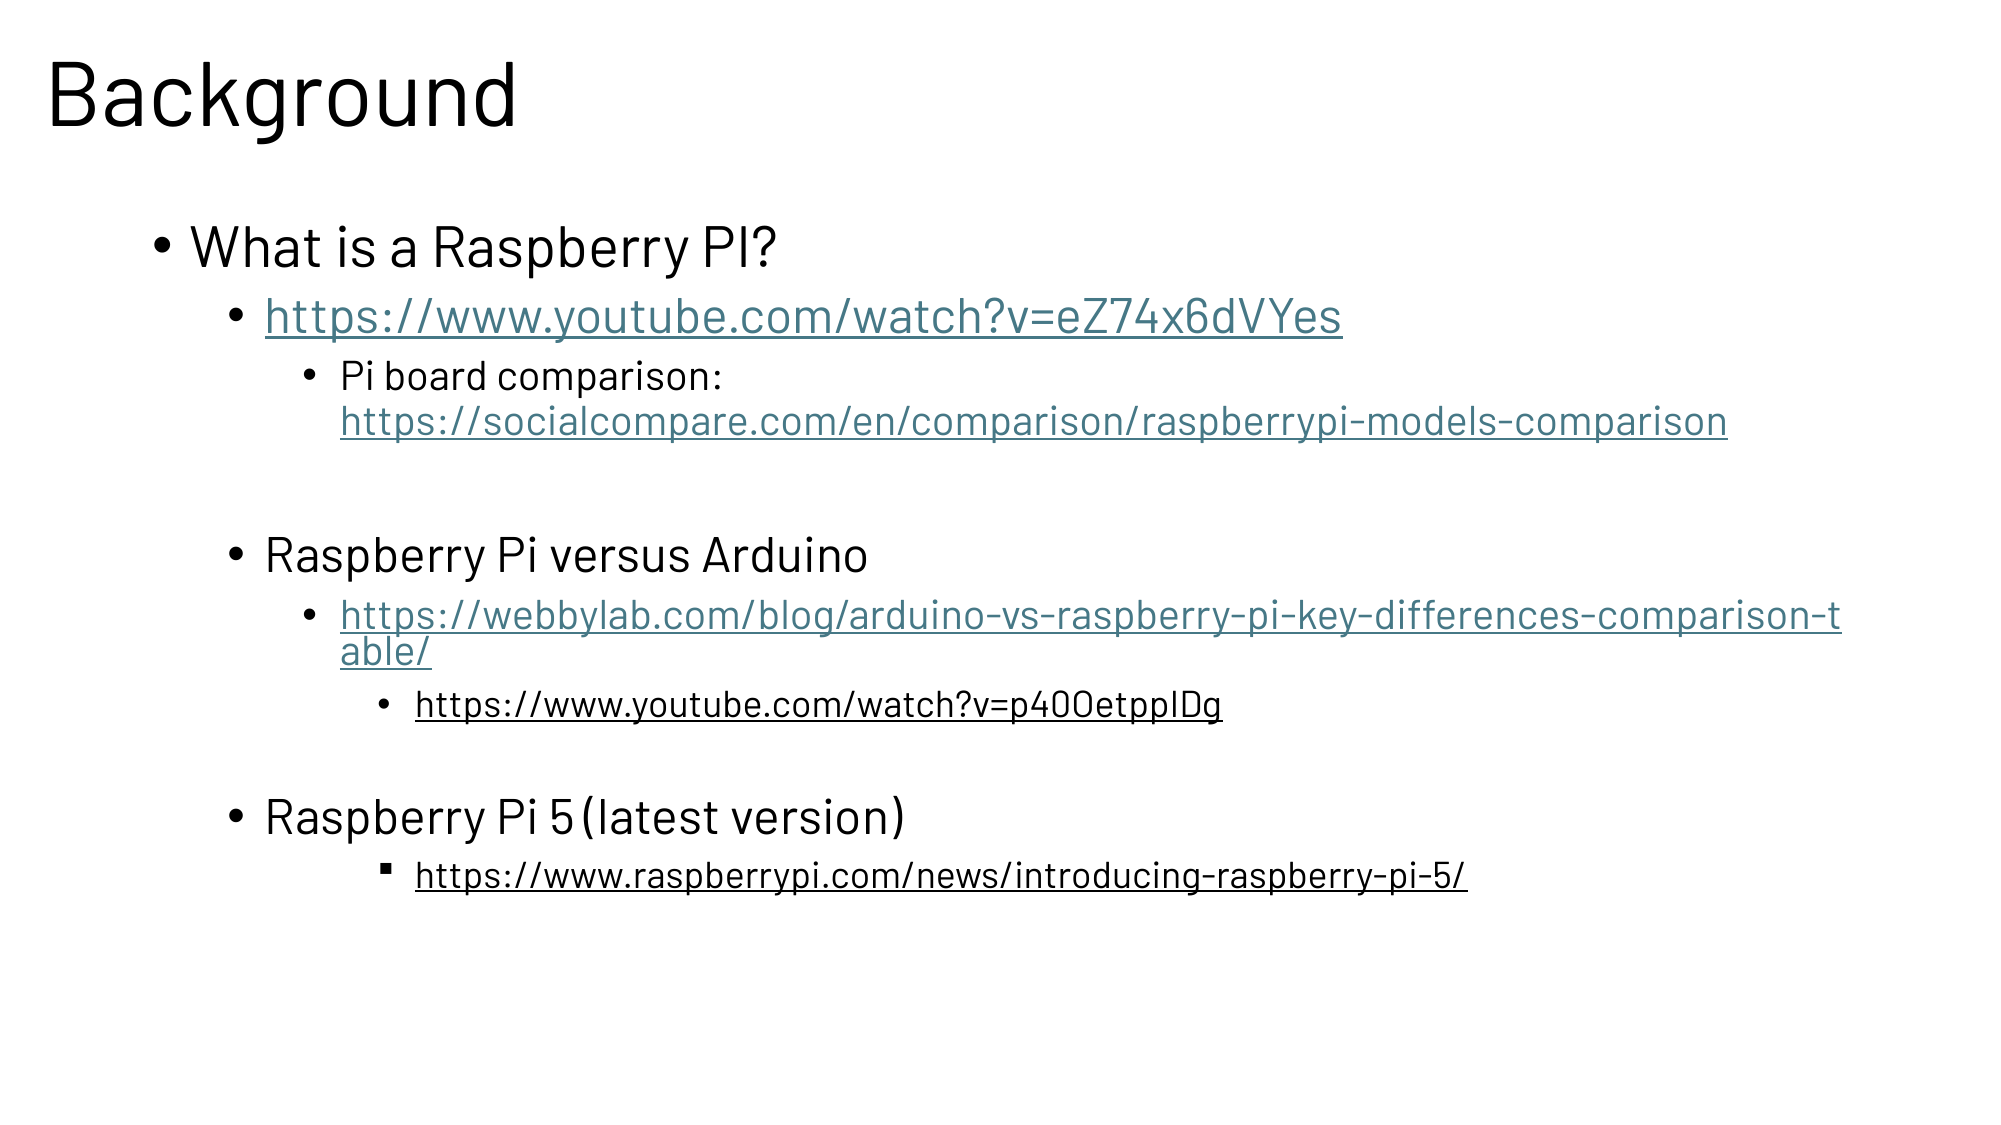

# Background
What is a Raspberry PI?
https://www.youtube.com/watch?v=eZ74x6dVYes
Pi board comparison: https://socialcompare.com/en/comparison/raspberrypi-models-comparison

Raspberry Pi versus Arduino
https://webbylab.com/blog/arduino-vs-raspberry-pi-key-differences-comparison-table/
https://www.youtube.com/watch?v=p40OetppIDg

Raspberry Pi 5 (latest version)
https://www.raspberrypi.com/news/introducing-raspberry-pi-5/